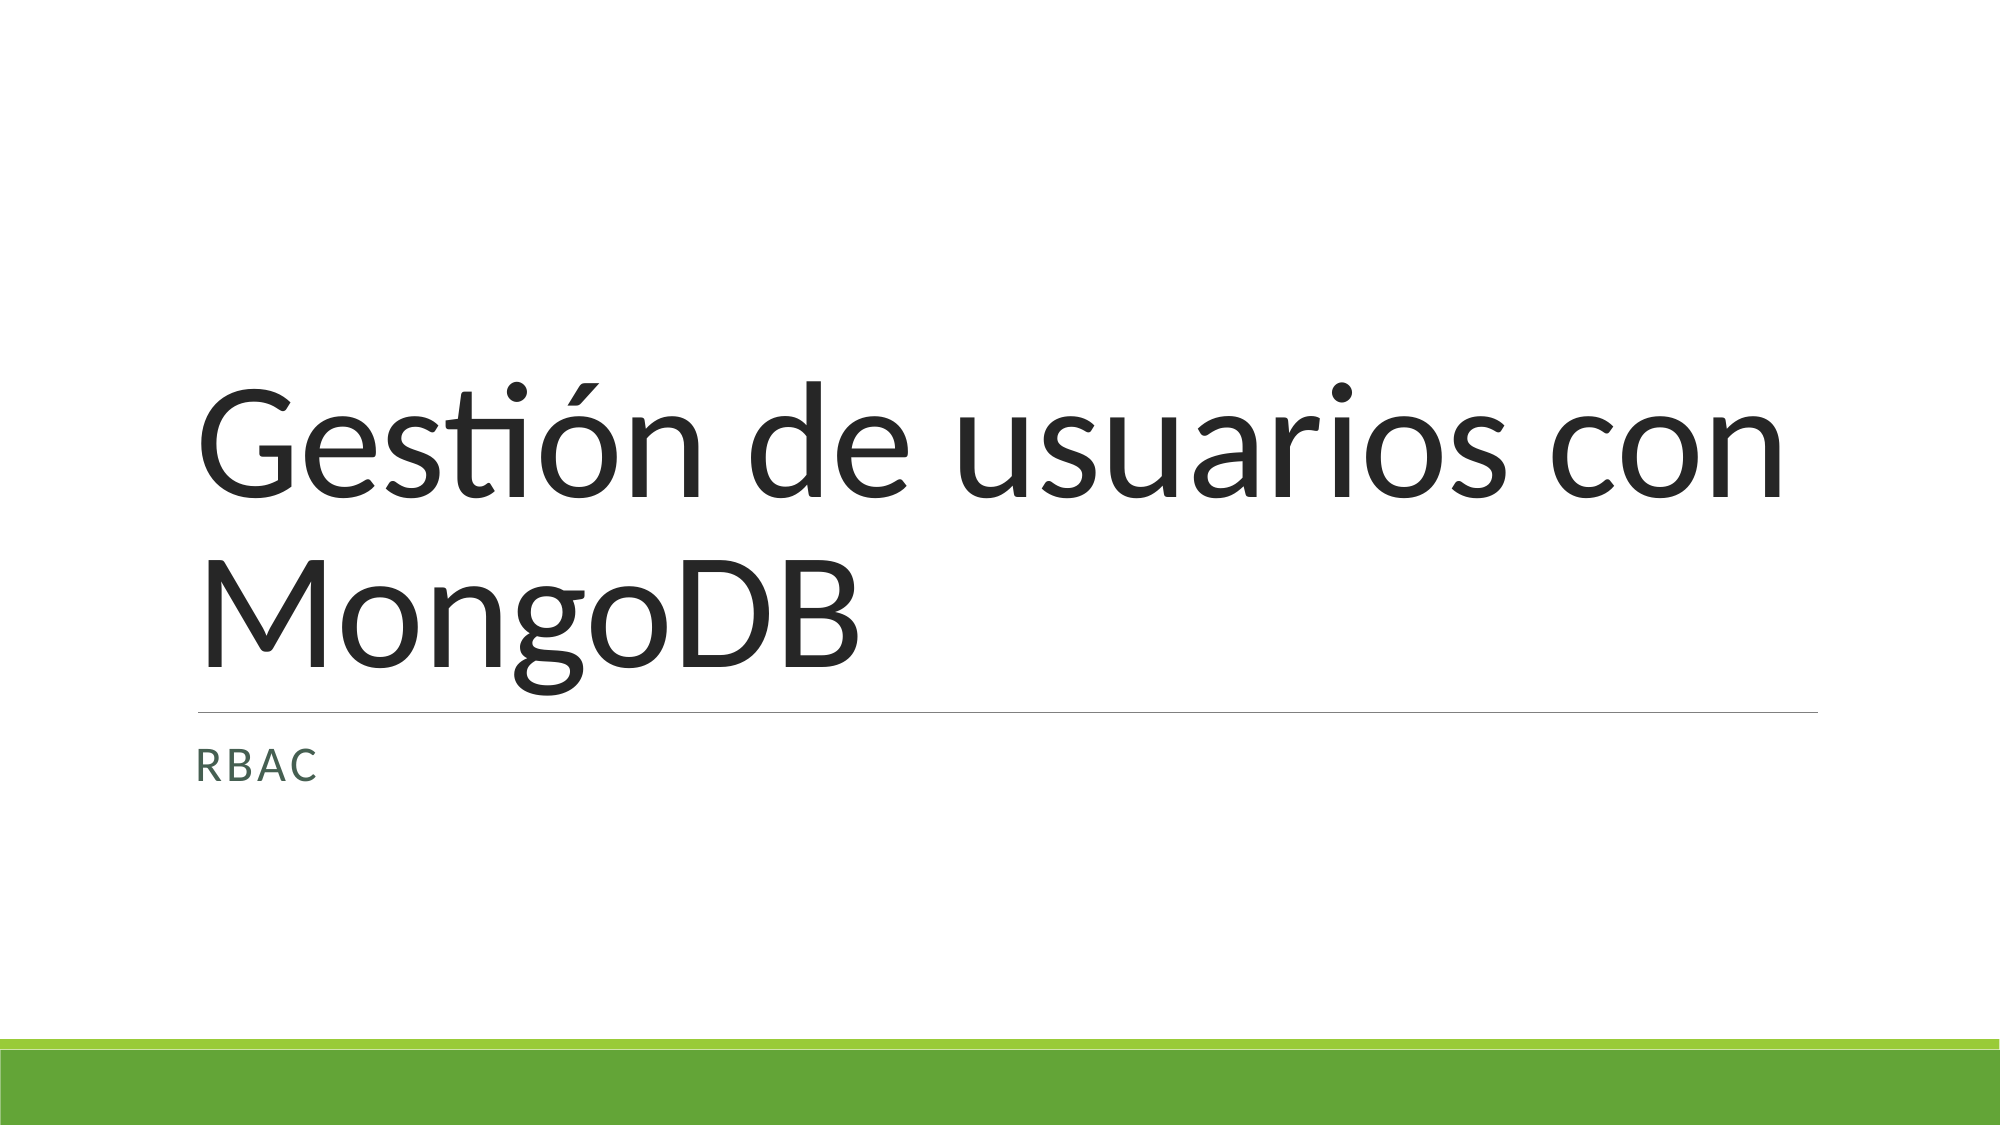

# Gestión de usuarios con MongoDB
RBAC